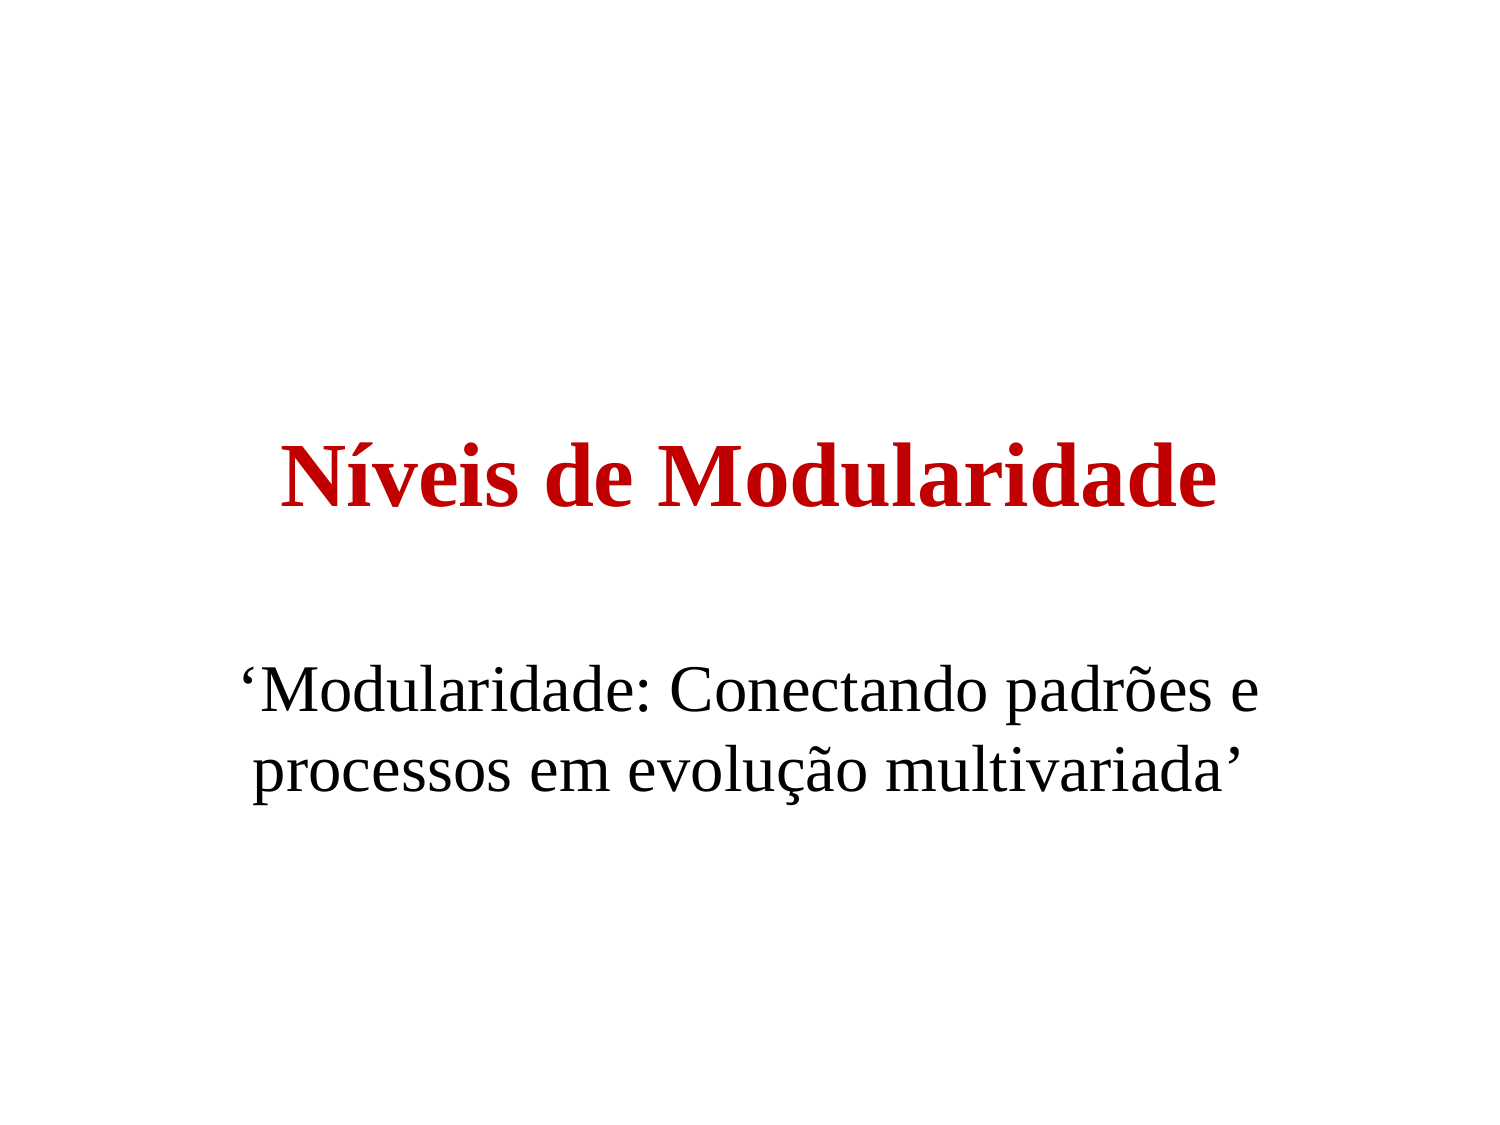

# Níveis de Modularidade
‘Modularidade: Conectando padrões e processos em evolução multivariada’